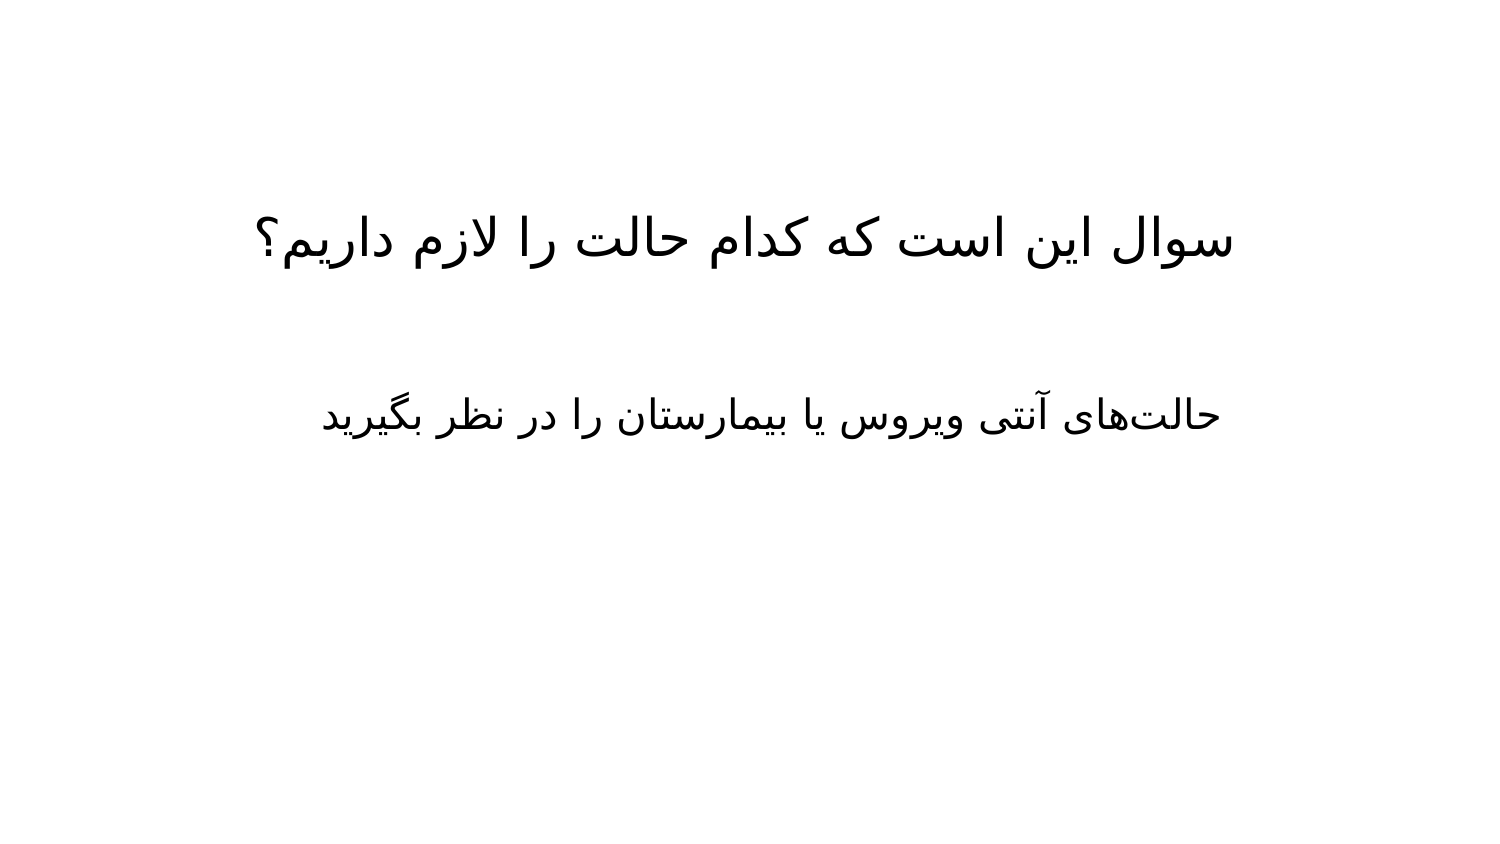

# سوال این است که کدام حالت را لازم داریم؟
حالت‌های آنتی ویروس یا بیمارستان را در نظر بگیرید